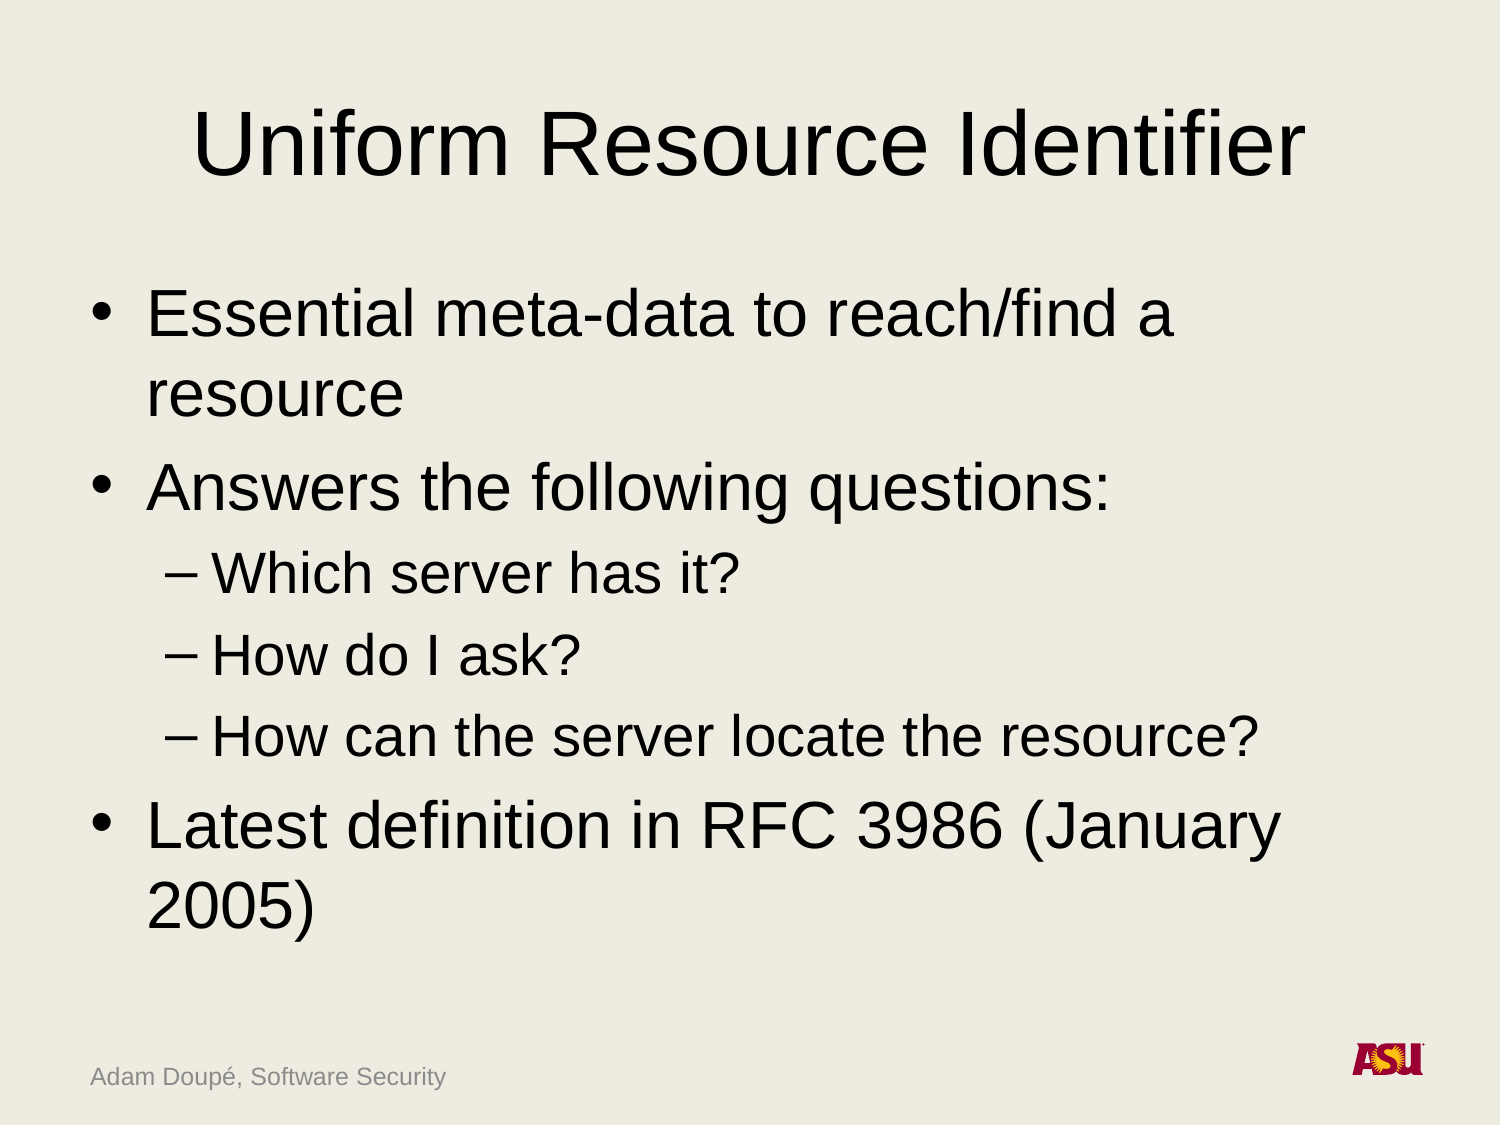

# Uniform Resource Identifier
Essential meta-data to reach/find a resource
Answers the following questions:
Which server has it?
How do I ask?
How can the server locate the resource?
Latest definition in RFC 3986 (January 2005)